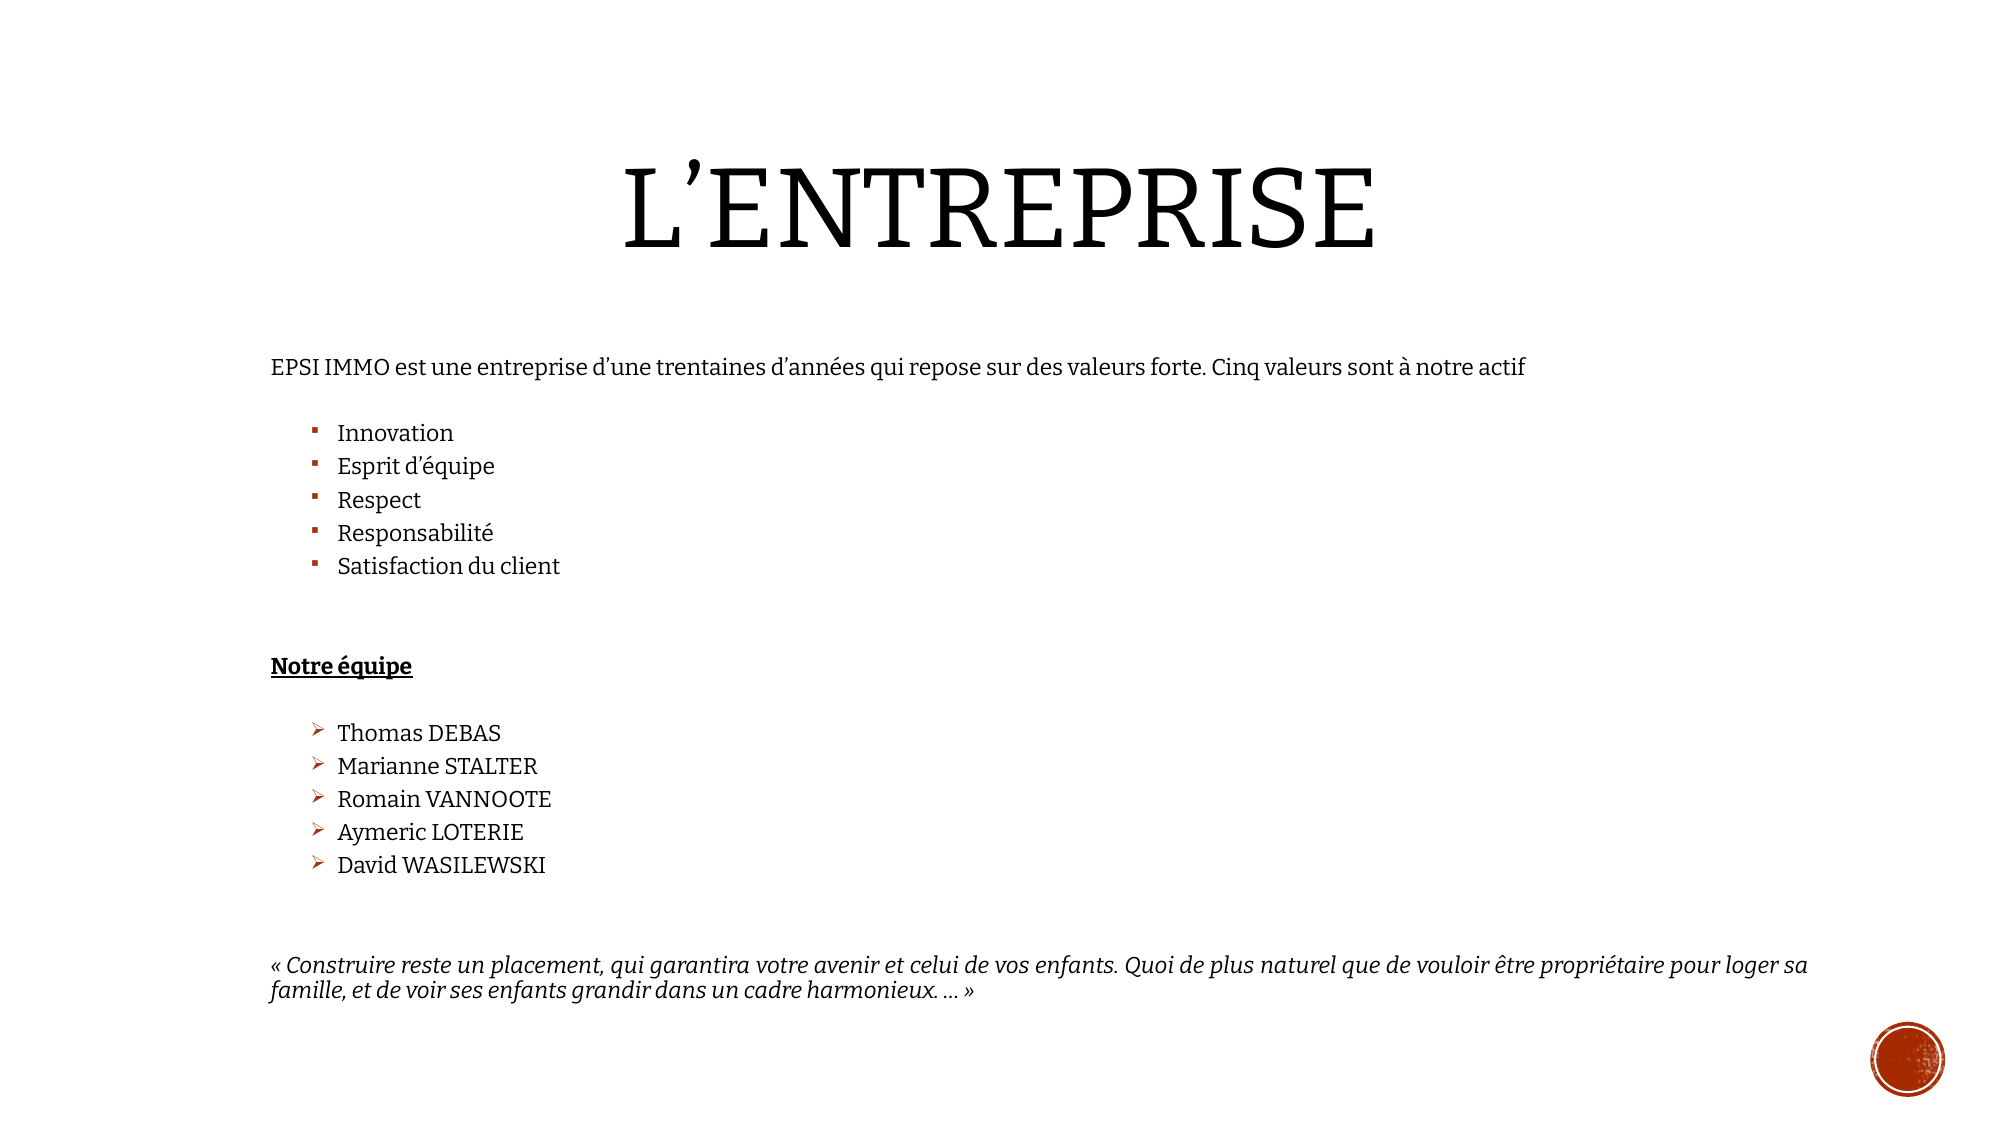

# L’entreprise
EPSI IMMO est une entreprise d’une trentaines d’années qui repose sur des valeurs forte. Cinq valeurs sont à notre actif

Innovation
Esprit d’équipe
Respect
Responsabilité
Satisfaction du client

Notre équipe

Thomas DEBAS
Marianne STALTER
Romain VANNOOTE
Aymeric LOTERIE
David WASILEWSKI

« Construire reste un placement, qui garantira votre avenir et celui de vos enfants. Quoi de plus naturel que de vouloir être propriétaire pour loger sa famille, et de voir ses enfants grandir dans un cadre harmonieux. … »